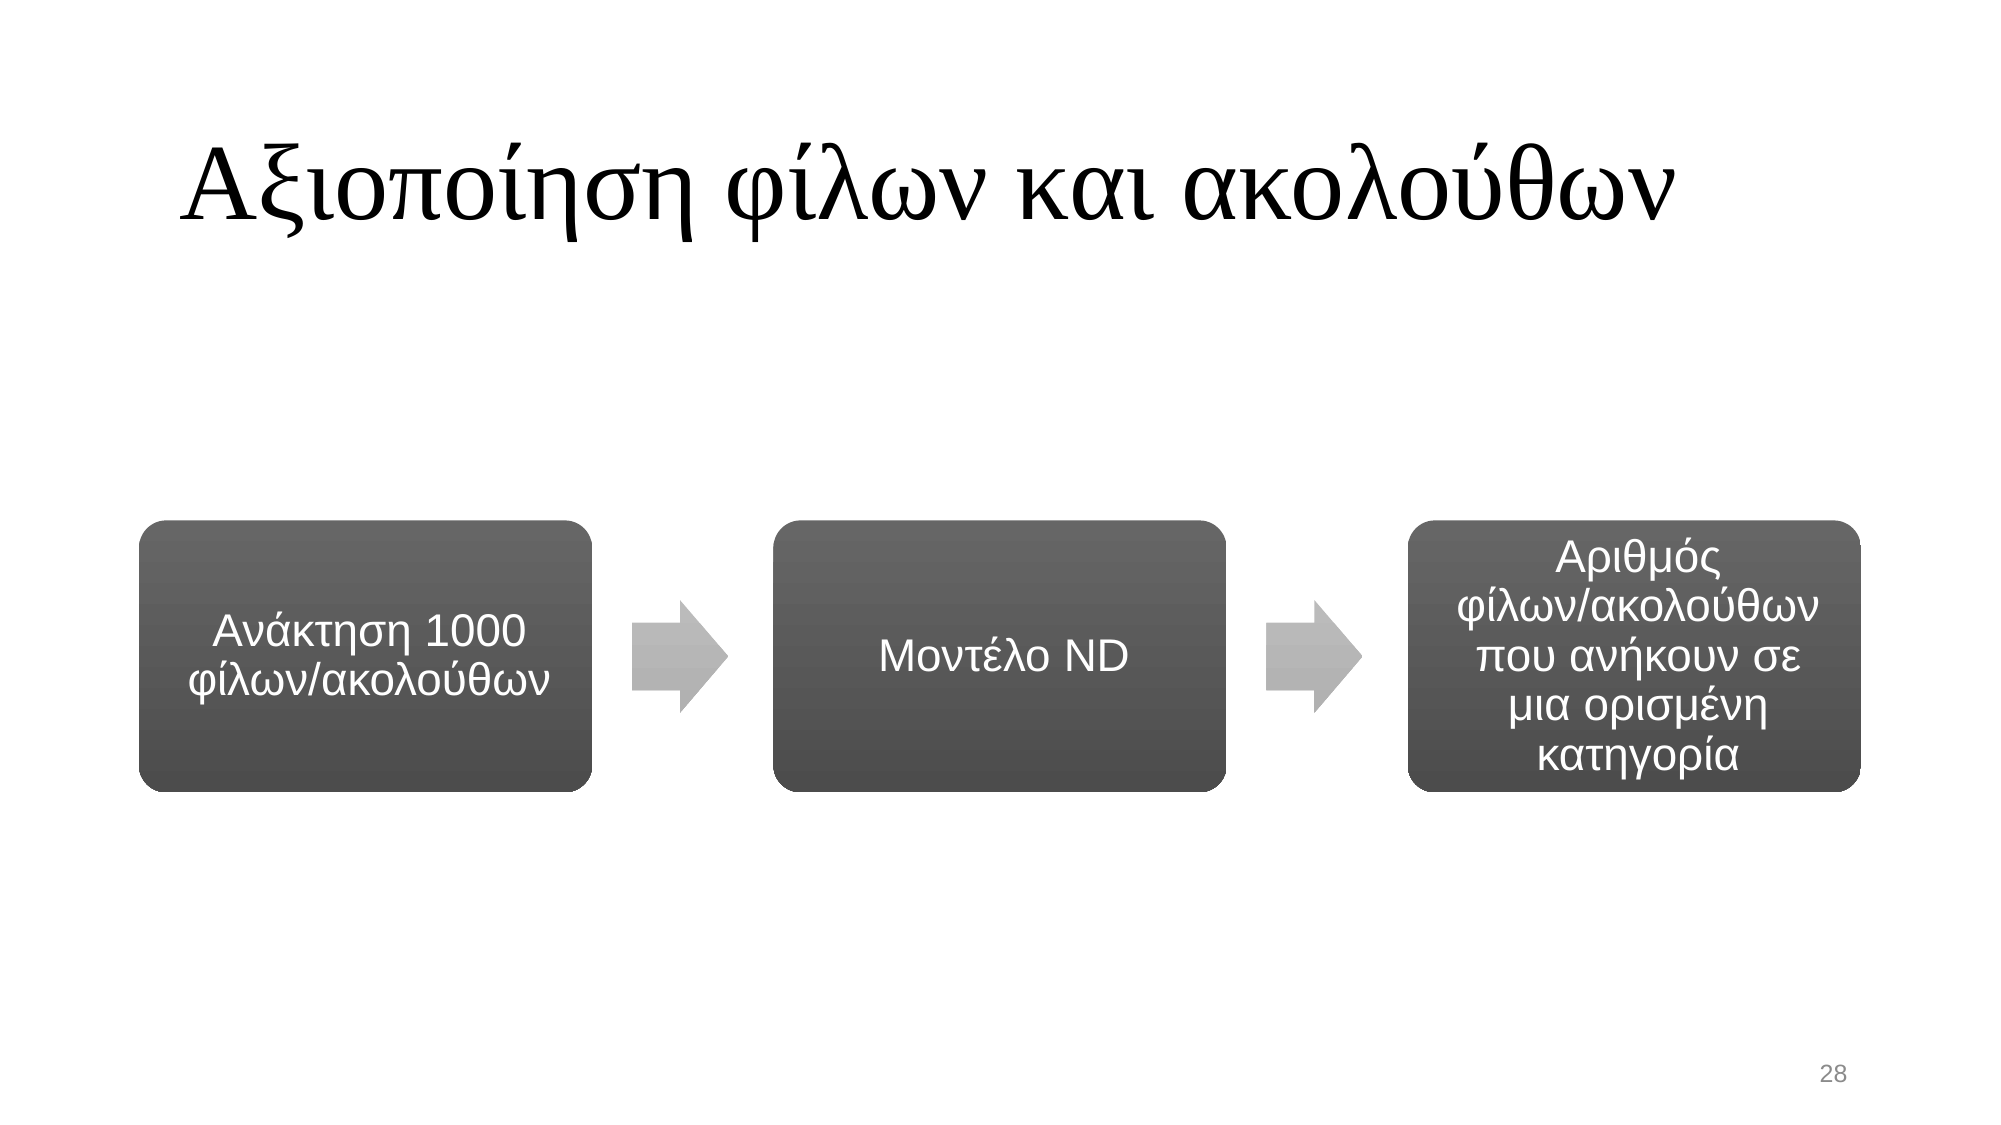

# Αξιοποίηση φίλων και ακολούθων
Ανάκτηση 1000 φίλων/ακολούθων

Μοντέλο ND

Αριθμός φίλων/ακολούθων που ανήκουν σε μια ορισμένη κατηγορία
28